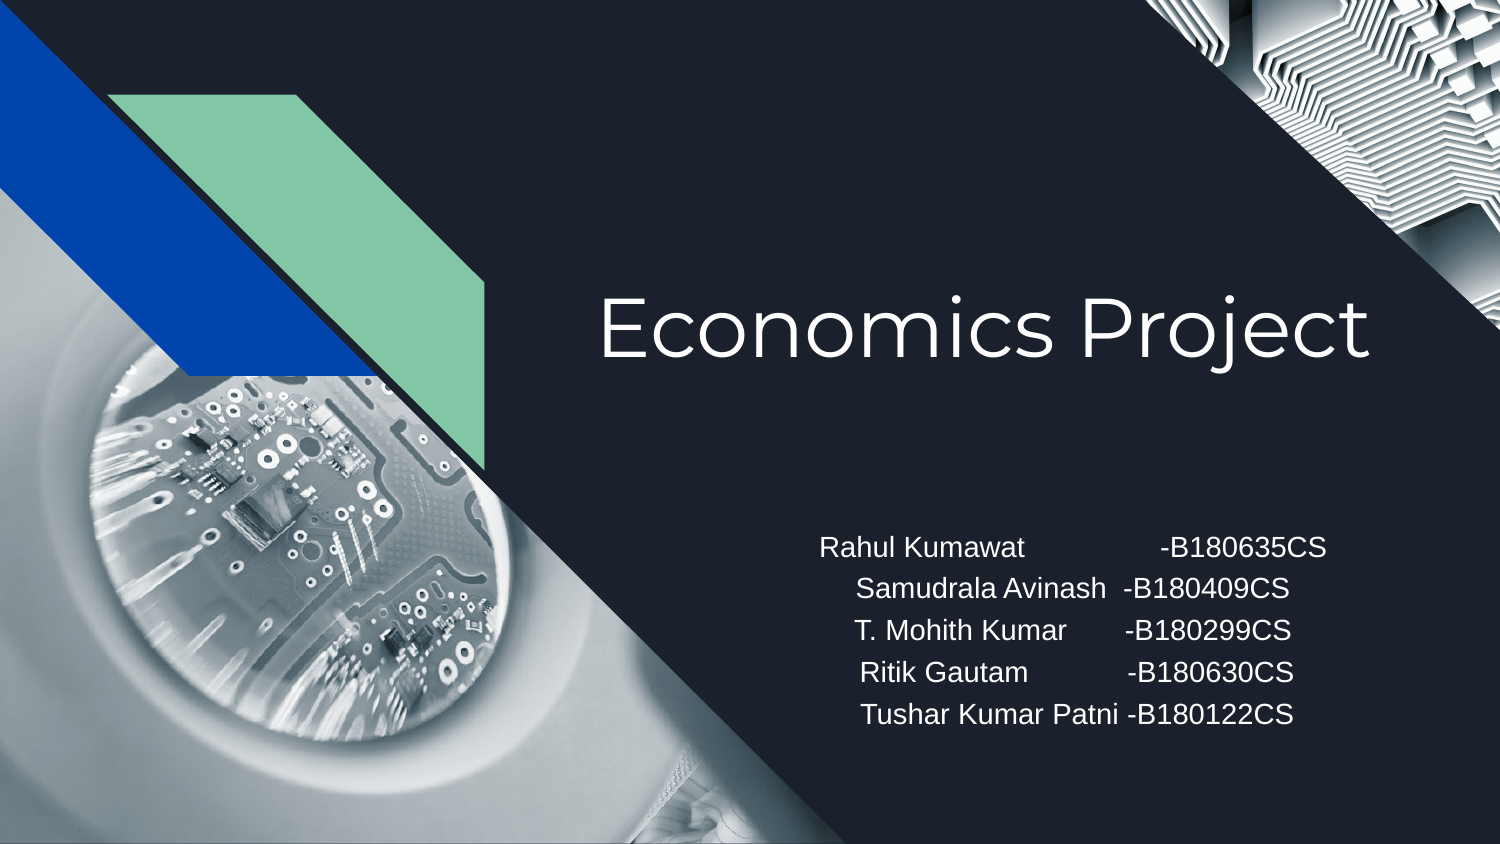

# Economics Project
 Rahul Kumawat	      -B180635CS
 Samudrala Avinash  -B180409CS
 T. Mohith Kumar       -B180299CS
  Ritik Gautam            -B180630CS
  Tushar Kumar Patni -B180122CS